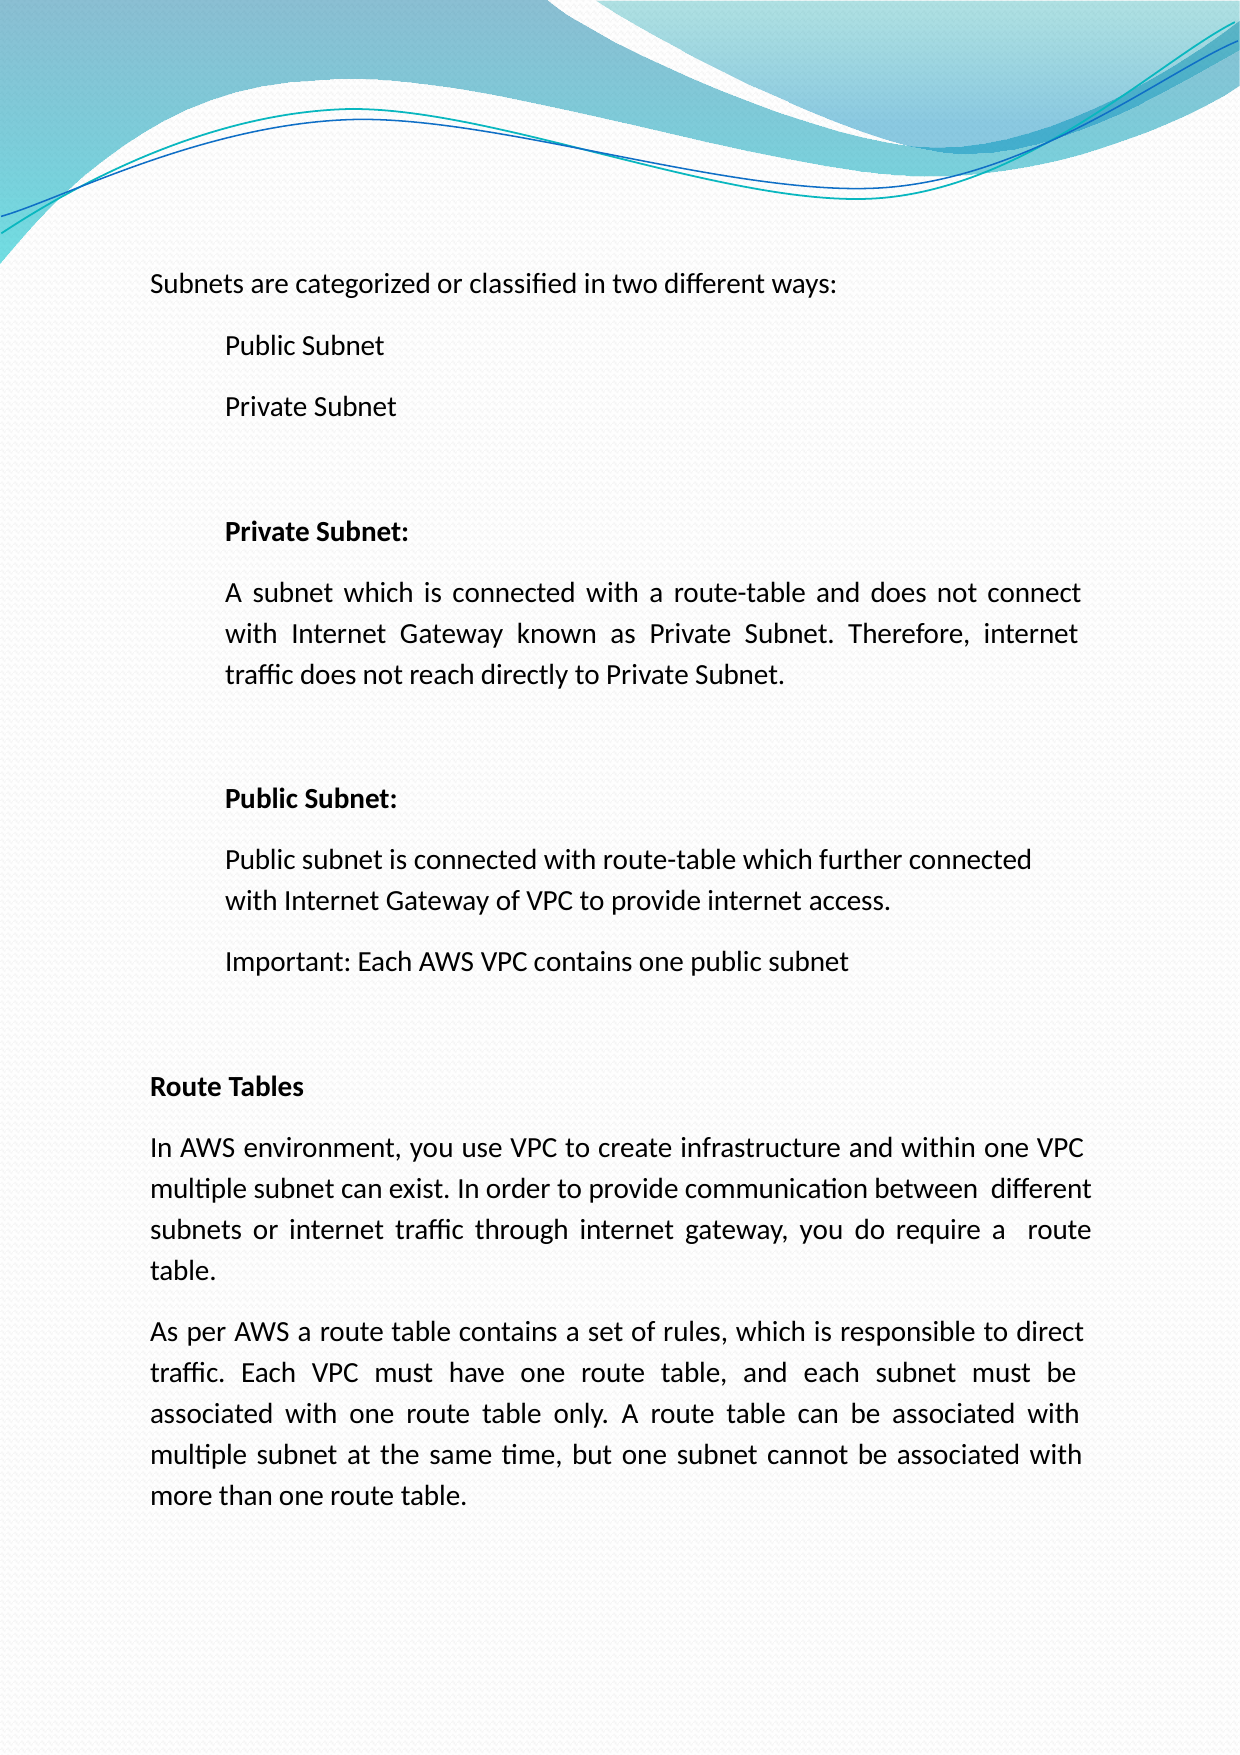

Subnets are categorized or classified in two different ways:
Public Subnet  Private Subnet
Private Subnet:
A subnet which is connected with a route-table and does not connect  with Internet Gateway known as Private Subnet. Therefore, internet  traffic does not reach directly to Private Subnet.
Public Subnet:
Public subnet is connected with route-table which further connected  with Internet Gateway of VPC to provide internet access.

Important: Each AWS VPC contains one public subnet
Route Tables
In AWS environment, you use VPC to create infrastructure and within one VPC  multiple subnet can exist. In order to provide communication between  different subnets or internet traffic through internet gateway, you do require a  route table.
As per AWS a route table contains a set of rules, which is responsible to direct  traffic. Each VPC must have one route table, and each subnet must be  associated with one route table only. A route table can be associated with  multiple subnet at the same time, but one subnet cannot be associated with  more than one route table.